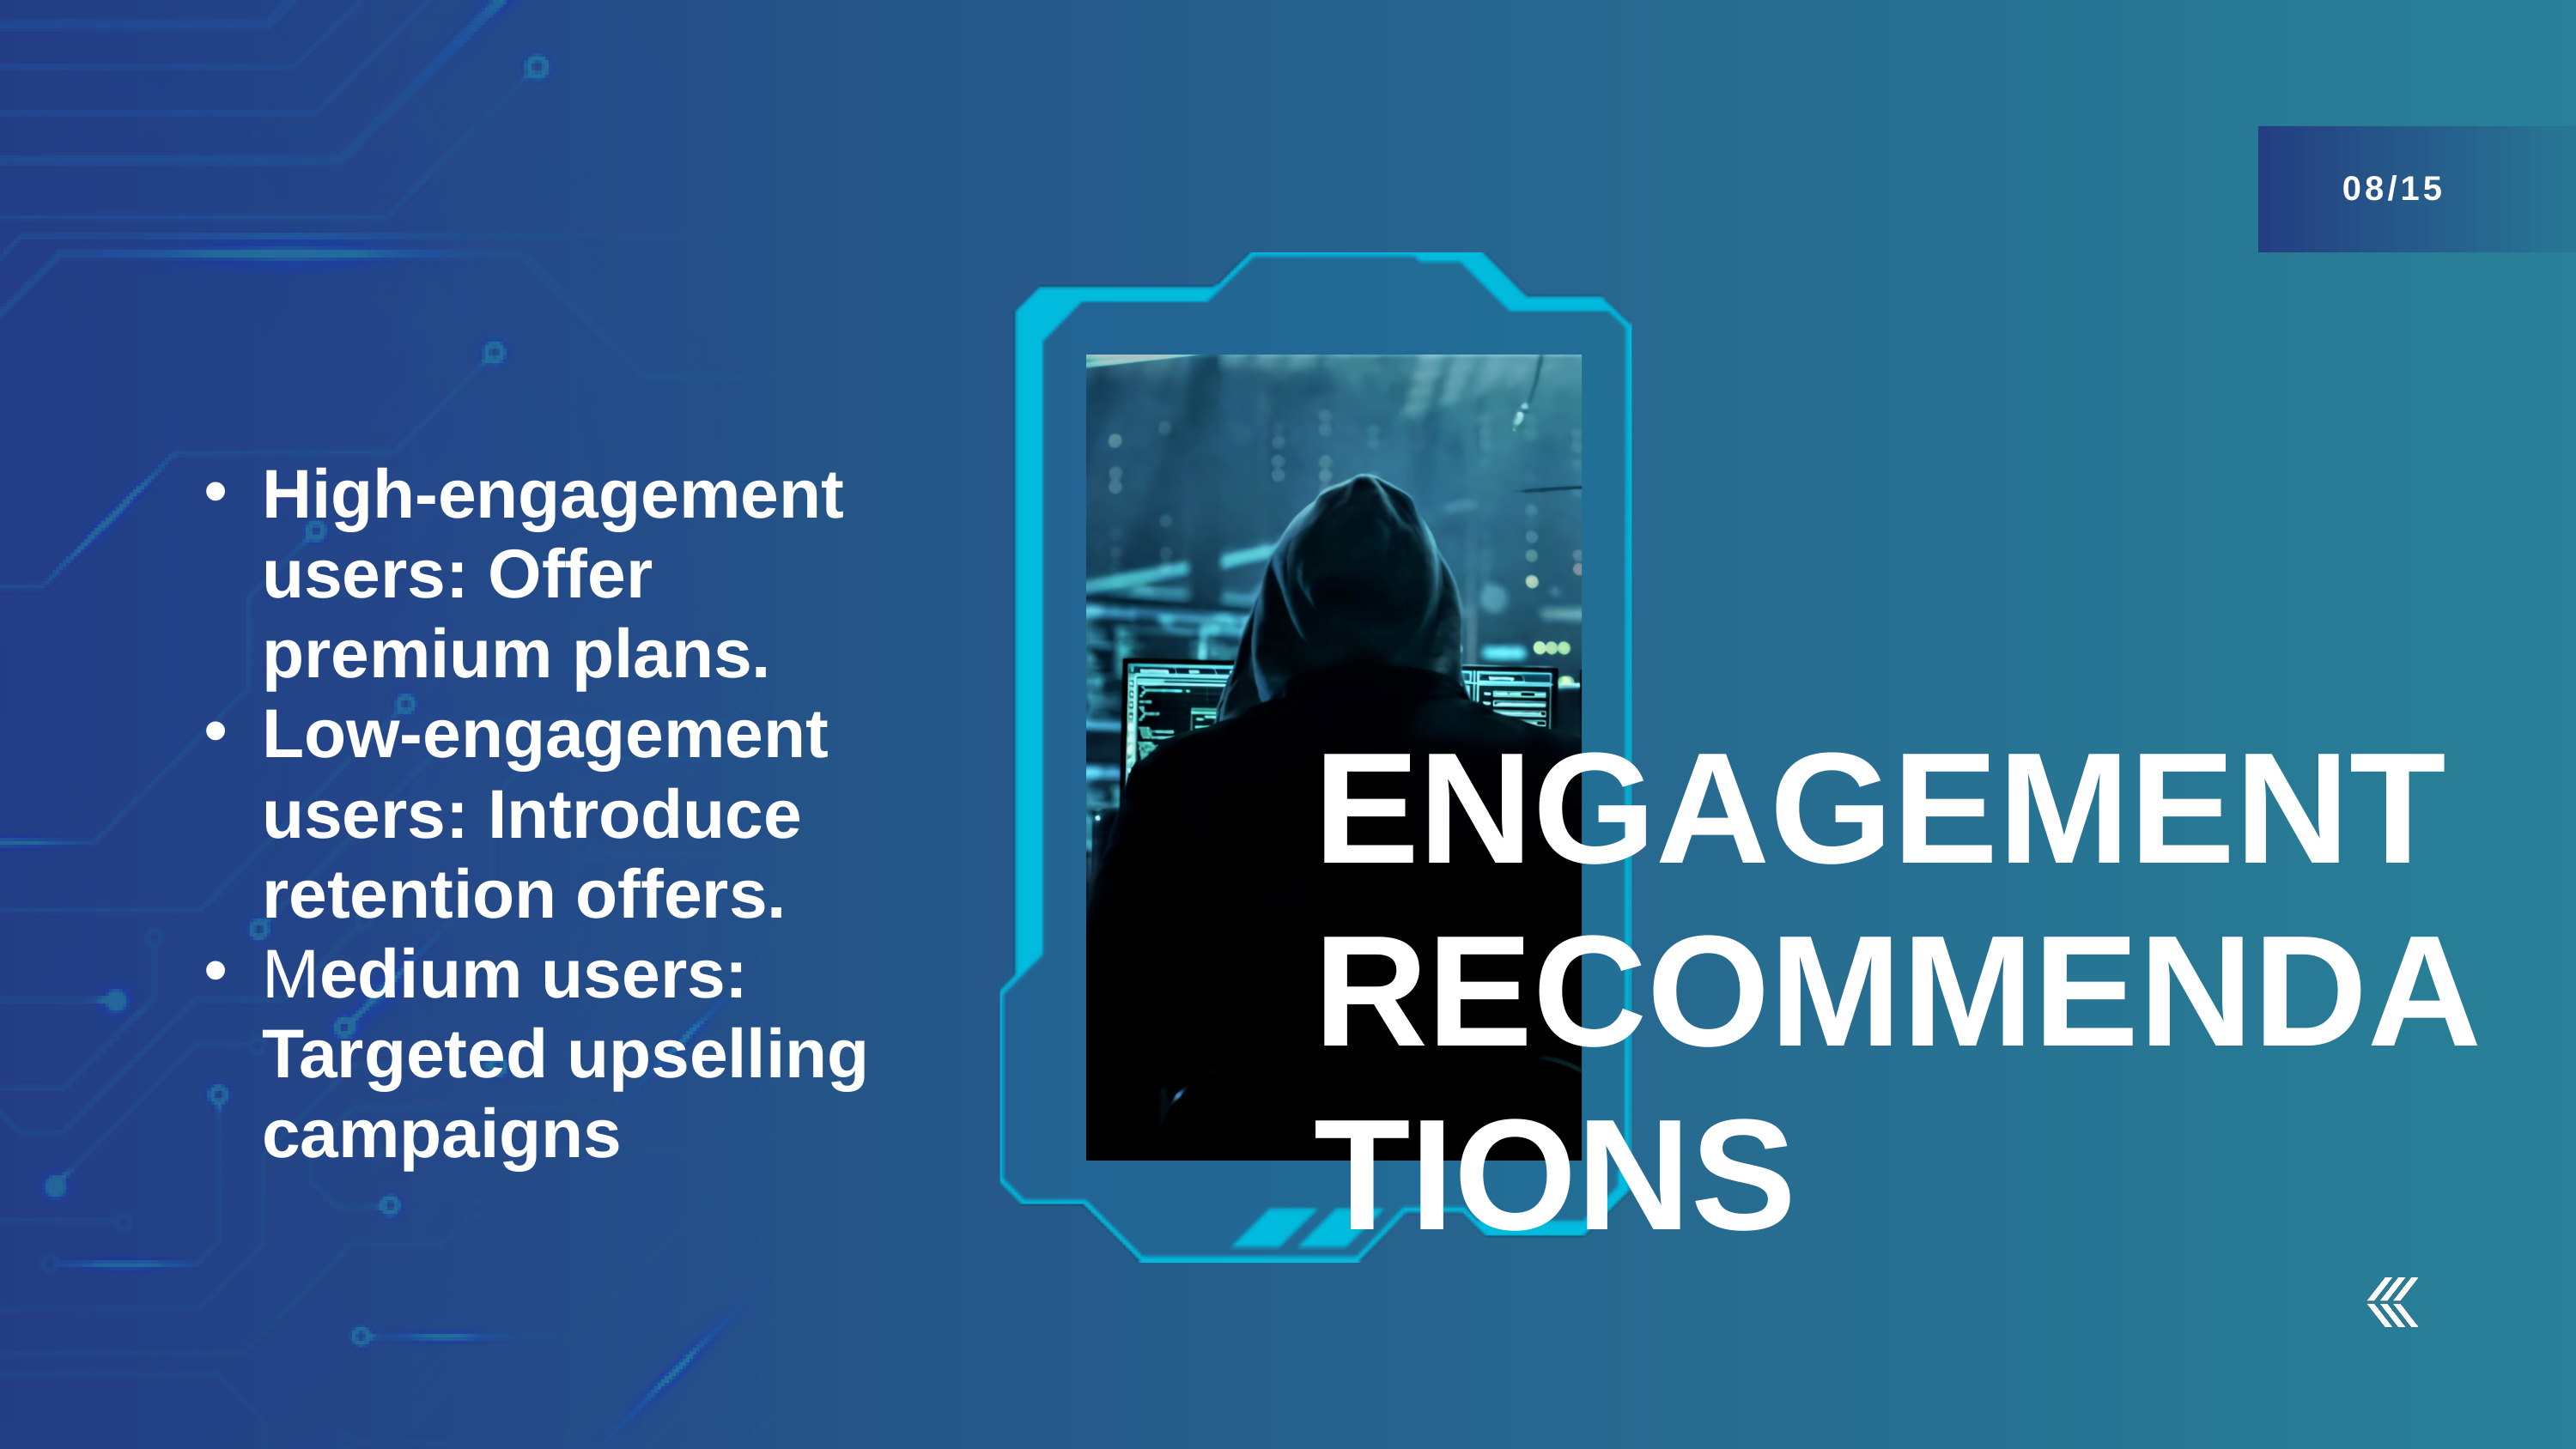

08/15

High-engagement users: Offer premium plans.
Low-engagement users: Introduce retention offers.
Medium users: Targeted upselling campaigns
ENGAGEMENT RECOMMENDATIONS